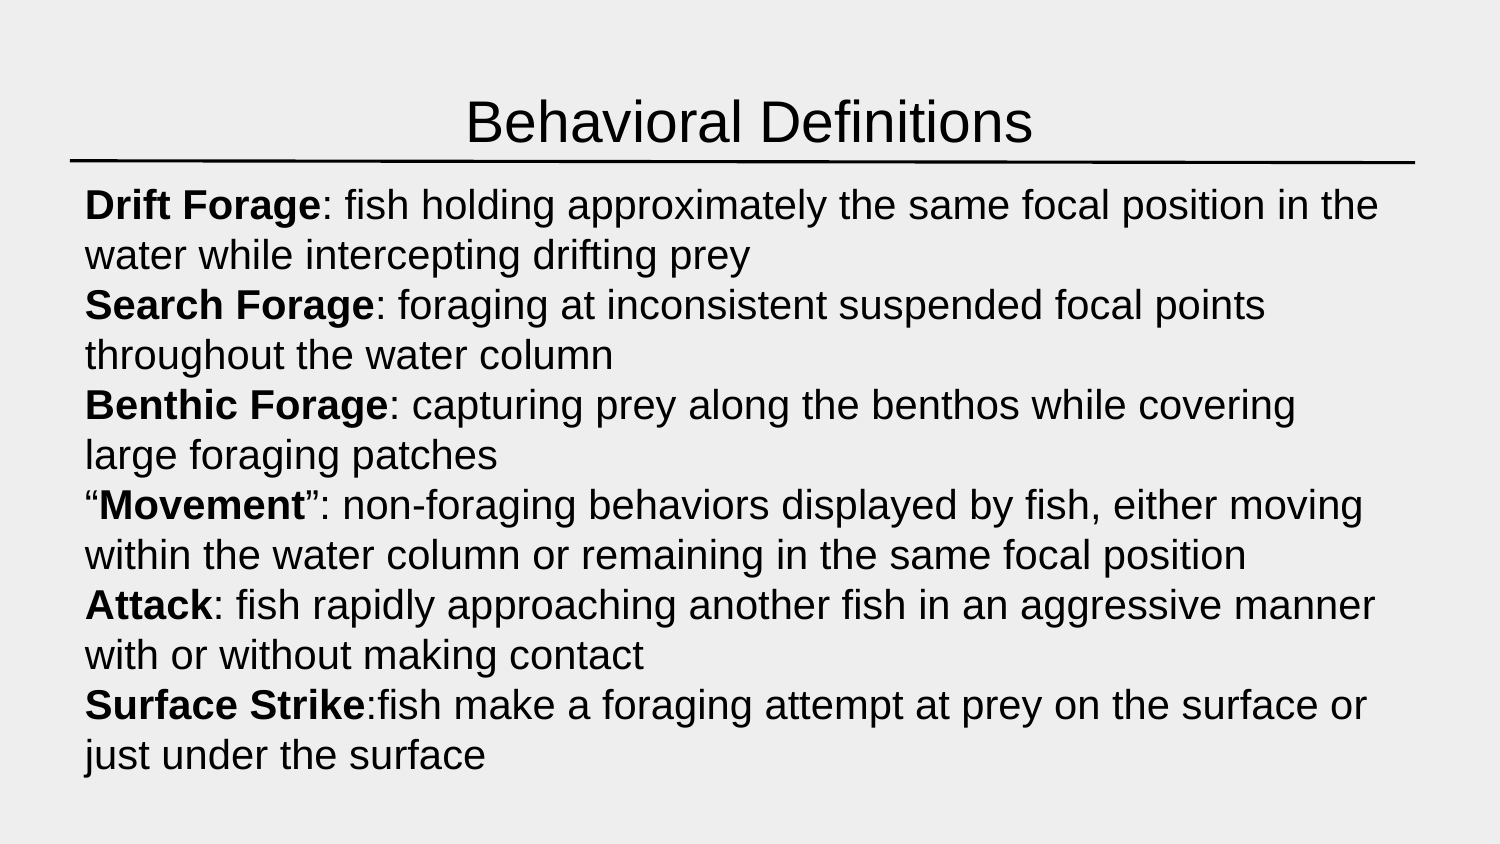

# Behavioral Definitions
Drift Forage: fish holding approximately the same focal position in the water while intercepting drifting prey
Search Forage: foraging at inconsistent suspended focal points throughout the water column
Benthic Forage: capturing prey along the benthos while covering large foraging patches
“Movement”: non-foraging behaviors displayed by fish, either moving within the water column or remaining in the same focal position
Attack: fish rapidly approaching another fish in an aggressive manner with or without making contact
Surface Strike:fish make a foraging attempt at prey on the surface or just under the surface